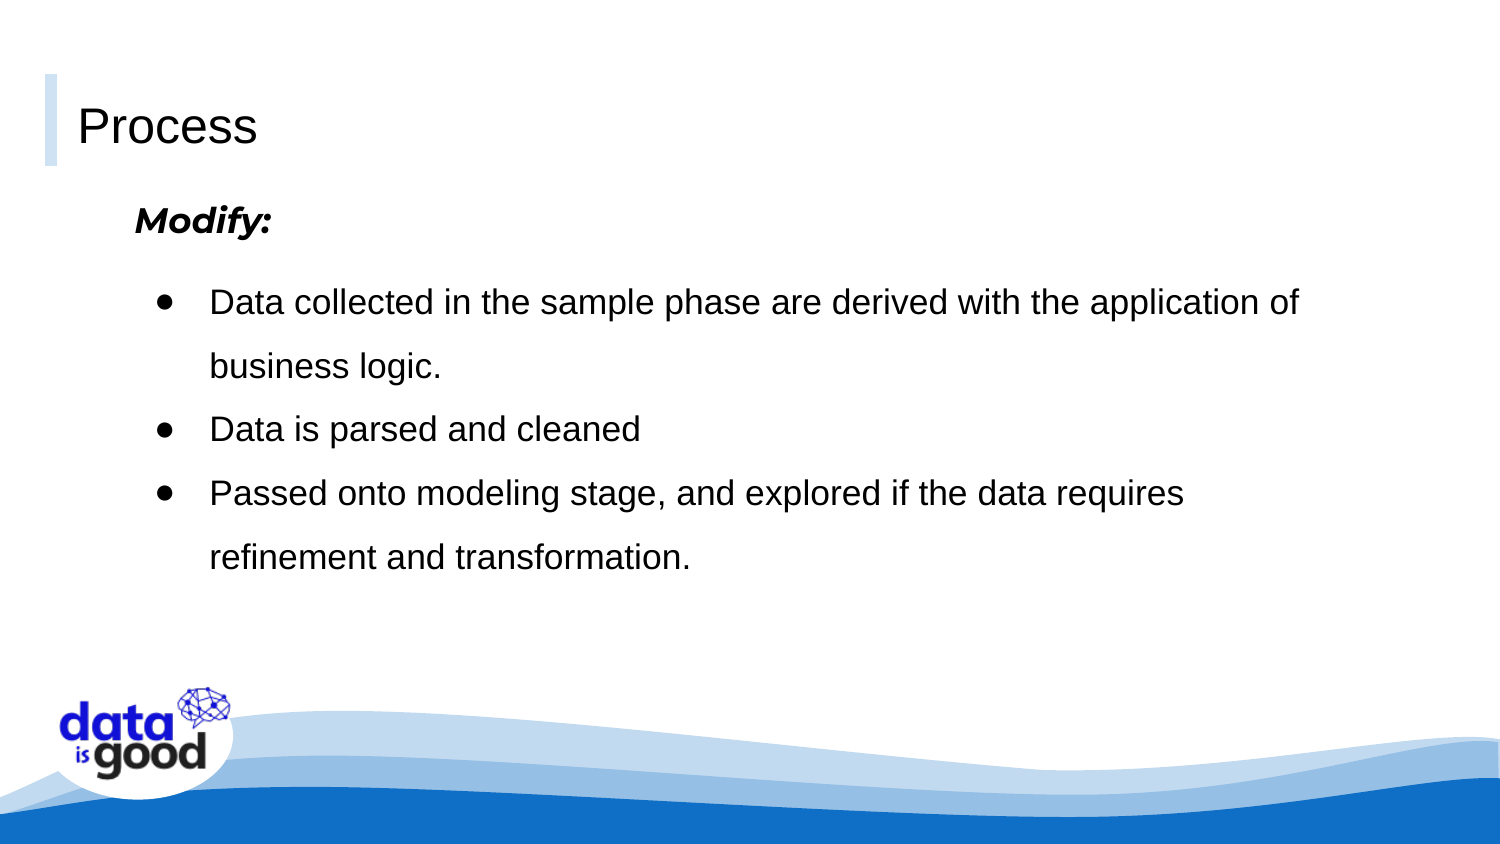

# Process
Modify:
Data collected in the sample phase are derived with the application of business logic.
Data is parsed and cleaned
Passed onto modeling stage, and explored if the data requires refinement and transformation.